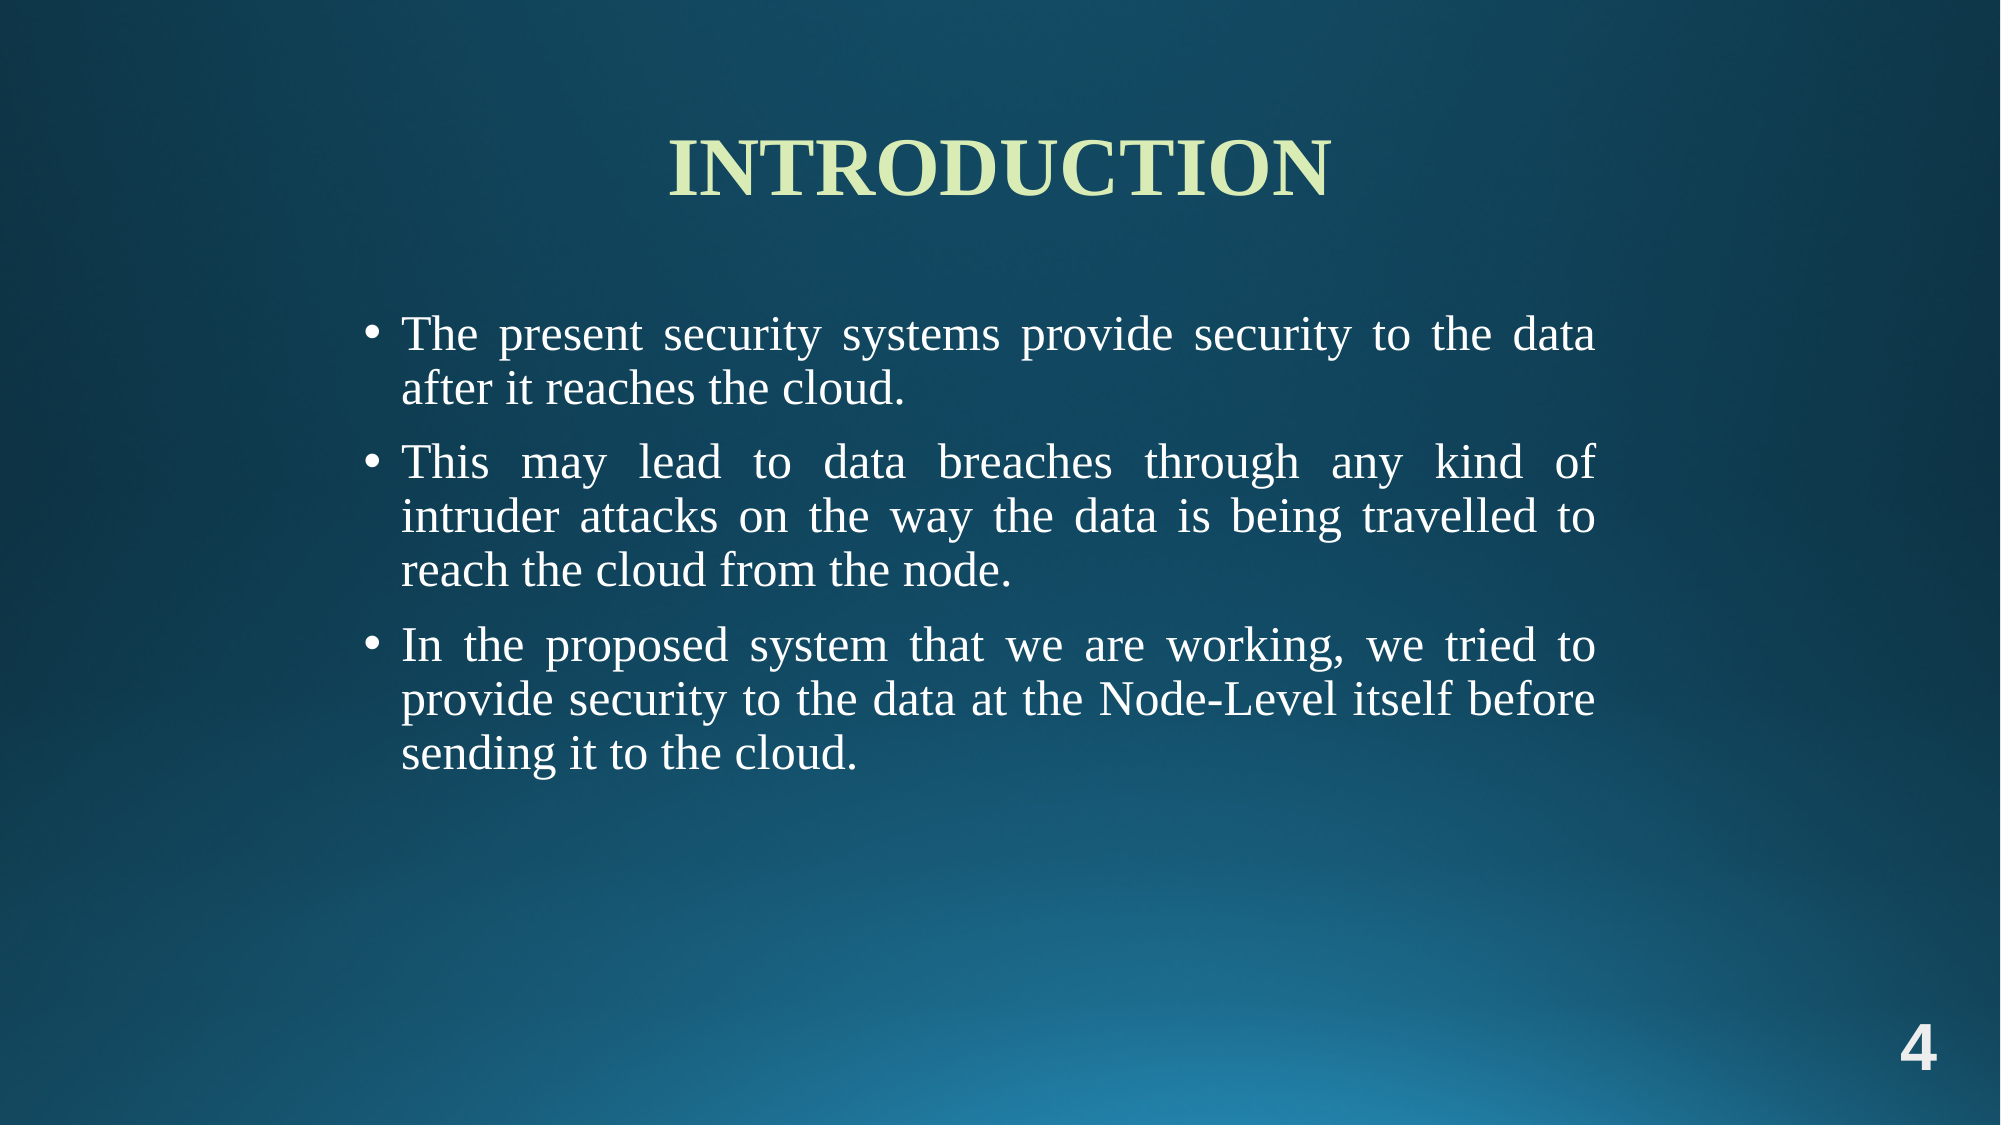

# INTRODUCTION
The present security systems provide security to the data after it reaches the cloud.
This may lead to data breaches through any kind of intruder attacks on the way the data is being travelled to reach the cloud from the node.
In the proposed system that we are working, we tried to provide security to the data at the Node-Level itself before sending it to the cloud.
4